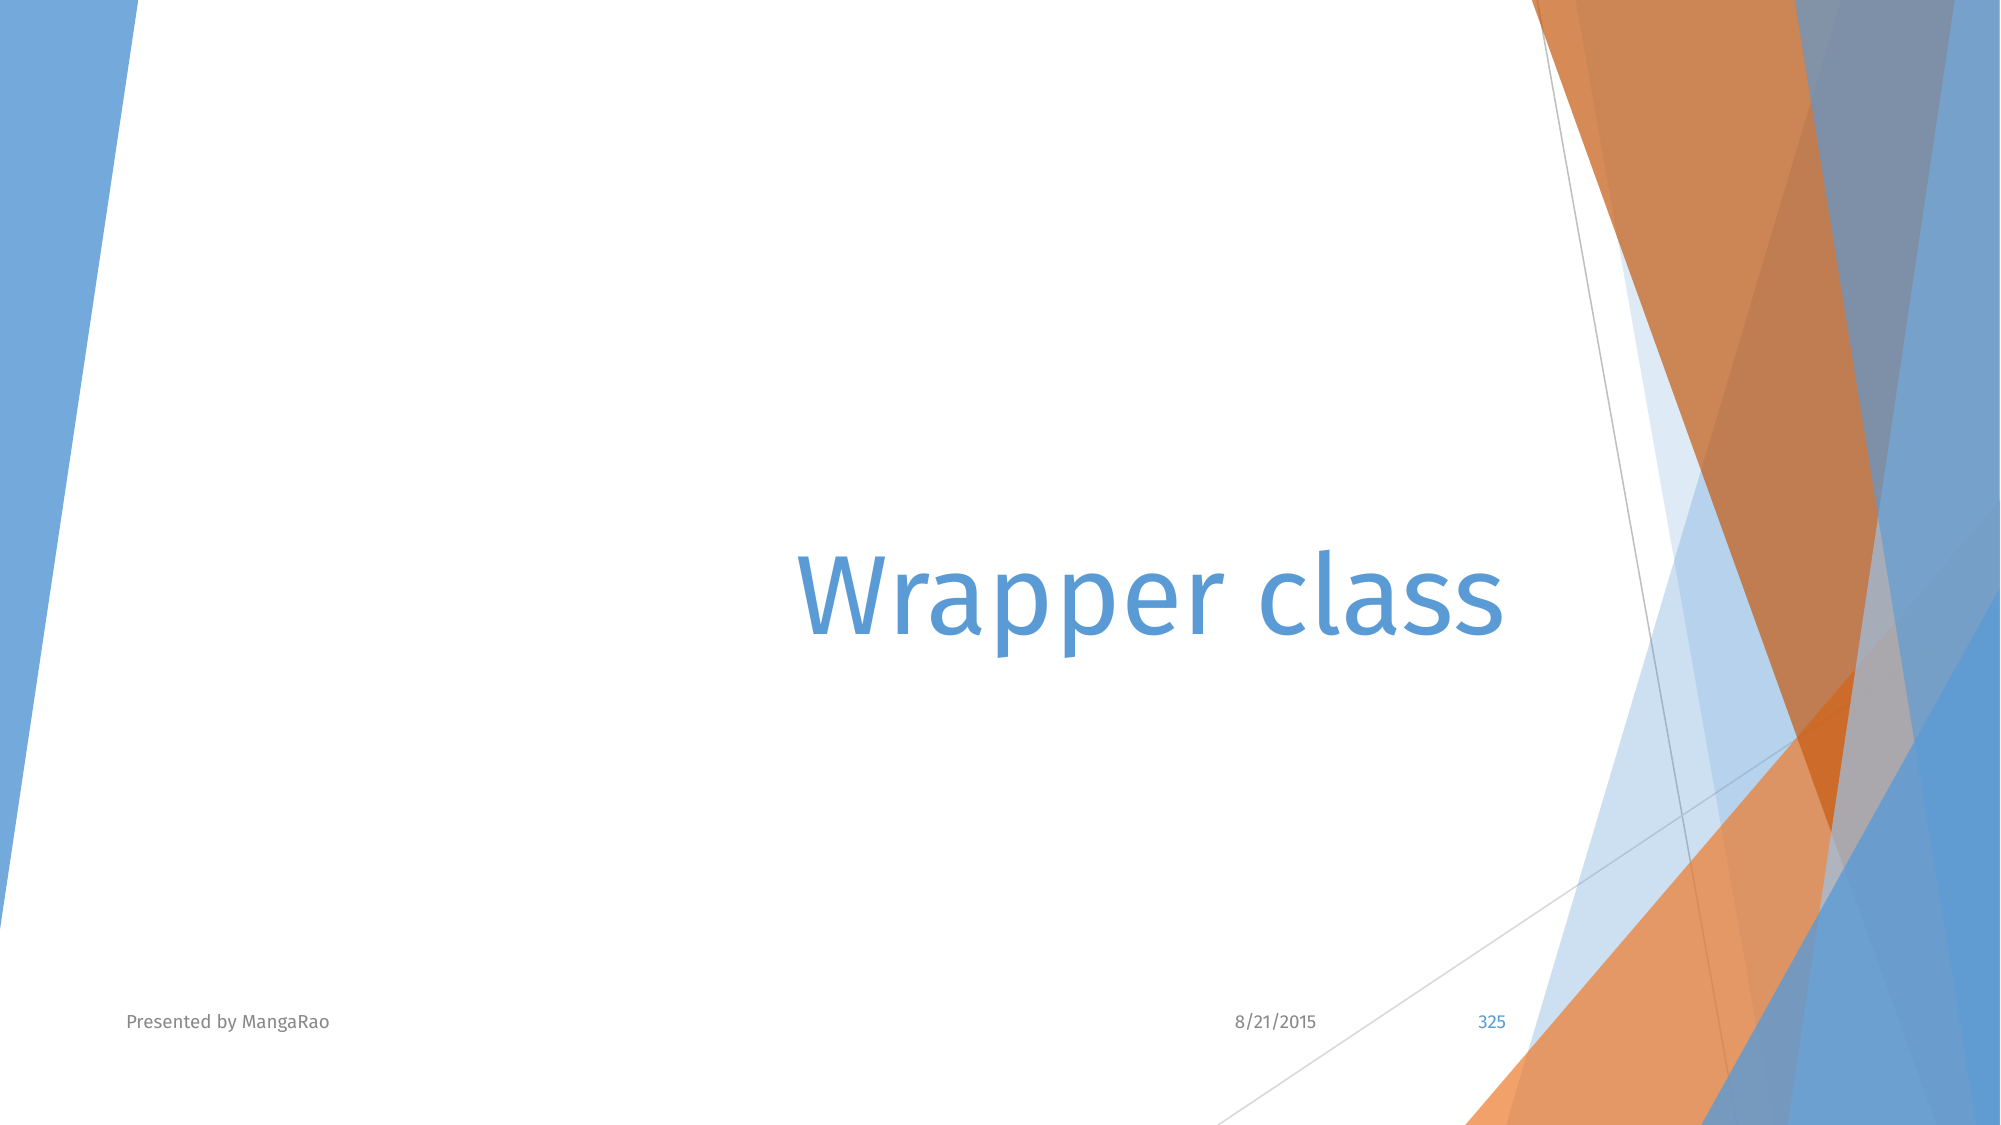

# Wrapper class

Presented by MangaRao
8/21/2015
325